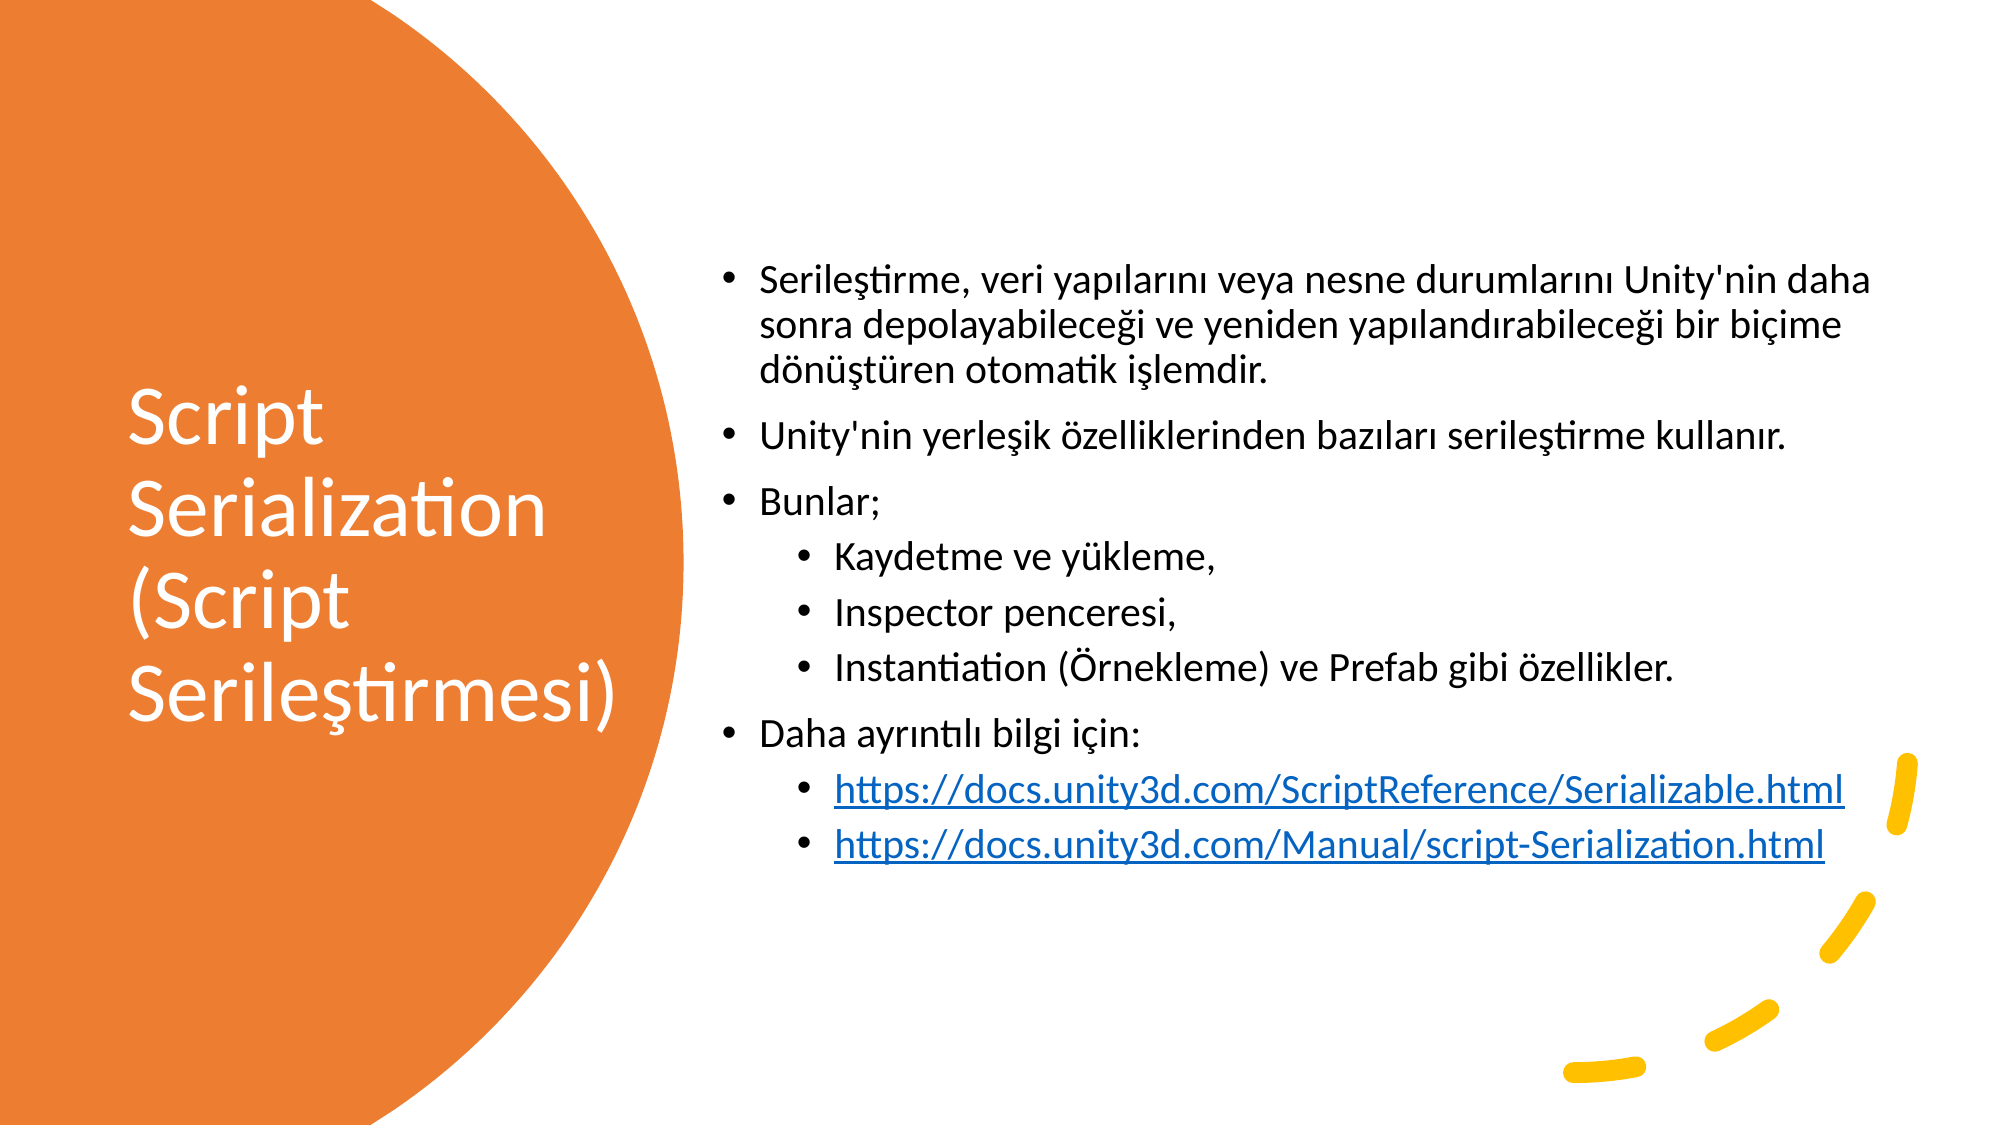

Serileştirme, veri yapılarını veya nesne durumlarını Unity'nin daha sonra depolayabileceği ve yeniden yapılandırabileceği bir biçime dönüştüren otomatik işlemdir.
Unity'nin yerleşik özelliklerinden bazıları serileştirme kullanır.
Bunlar;
Kaydetme ve yükleme,
Inspector penceresi,
Instantiation (Örnekleme) ve Prefab gibi özellikler.
Daha ayrıntılı bilgi için:
https://docs.unity3d.com/ScriptReference/Serializable.html
https://docs.unity3d.com/Manual/script-Serialization.html
# Script Serialization (Script Serileştirmesi)